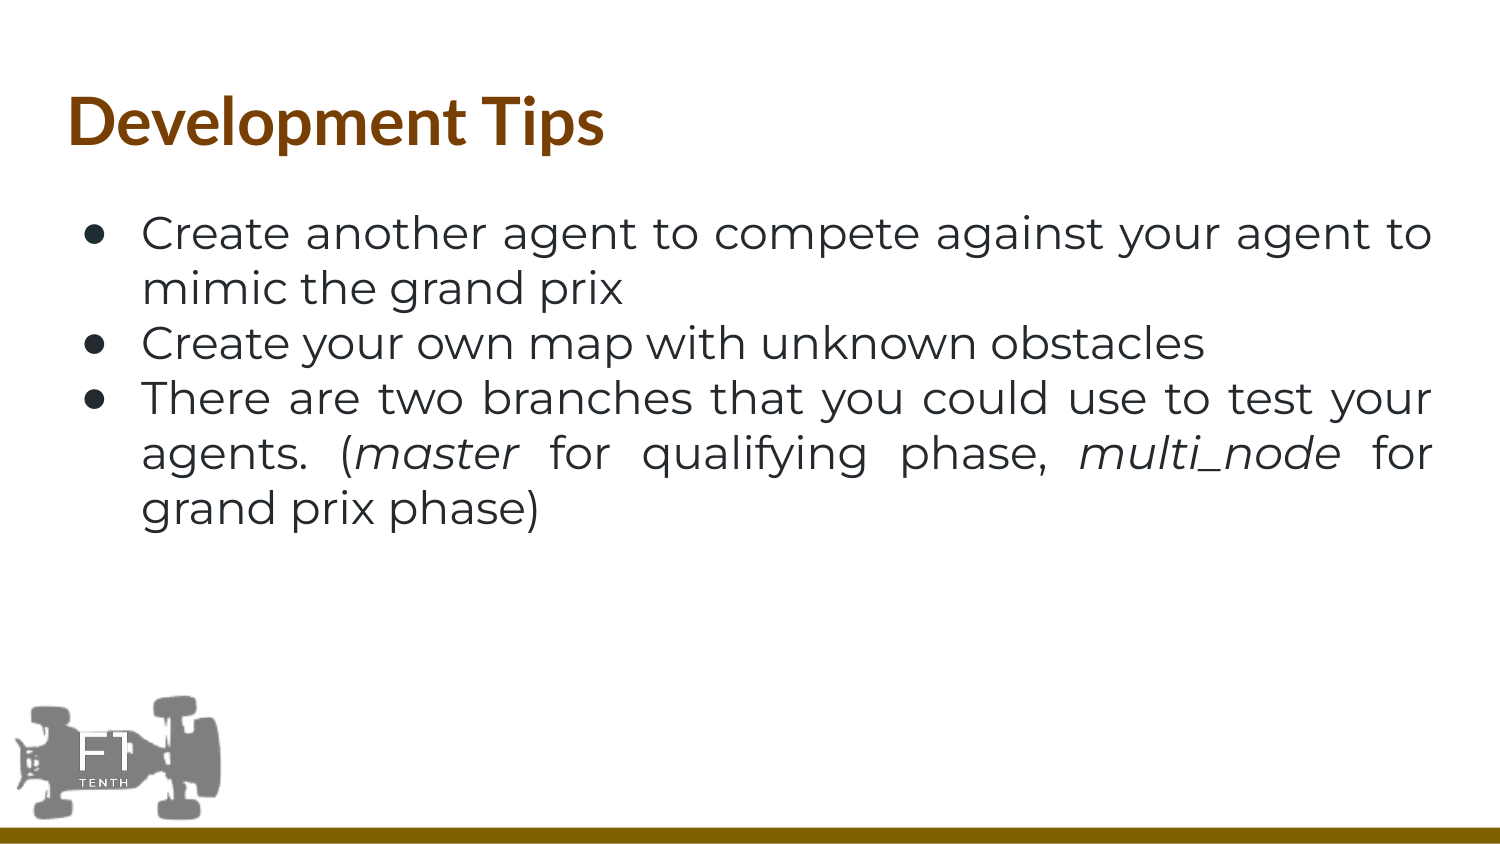

# Development Tips
Create another agent to compete against your agent to mimic the grand prix
Create your own map with unknown obstacles
There are two branches that you could use to test your agents. (master for qualifying phase, multi_node for grand prix phase)